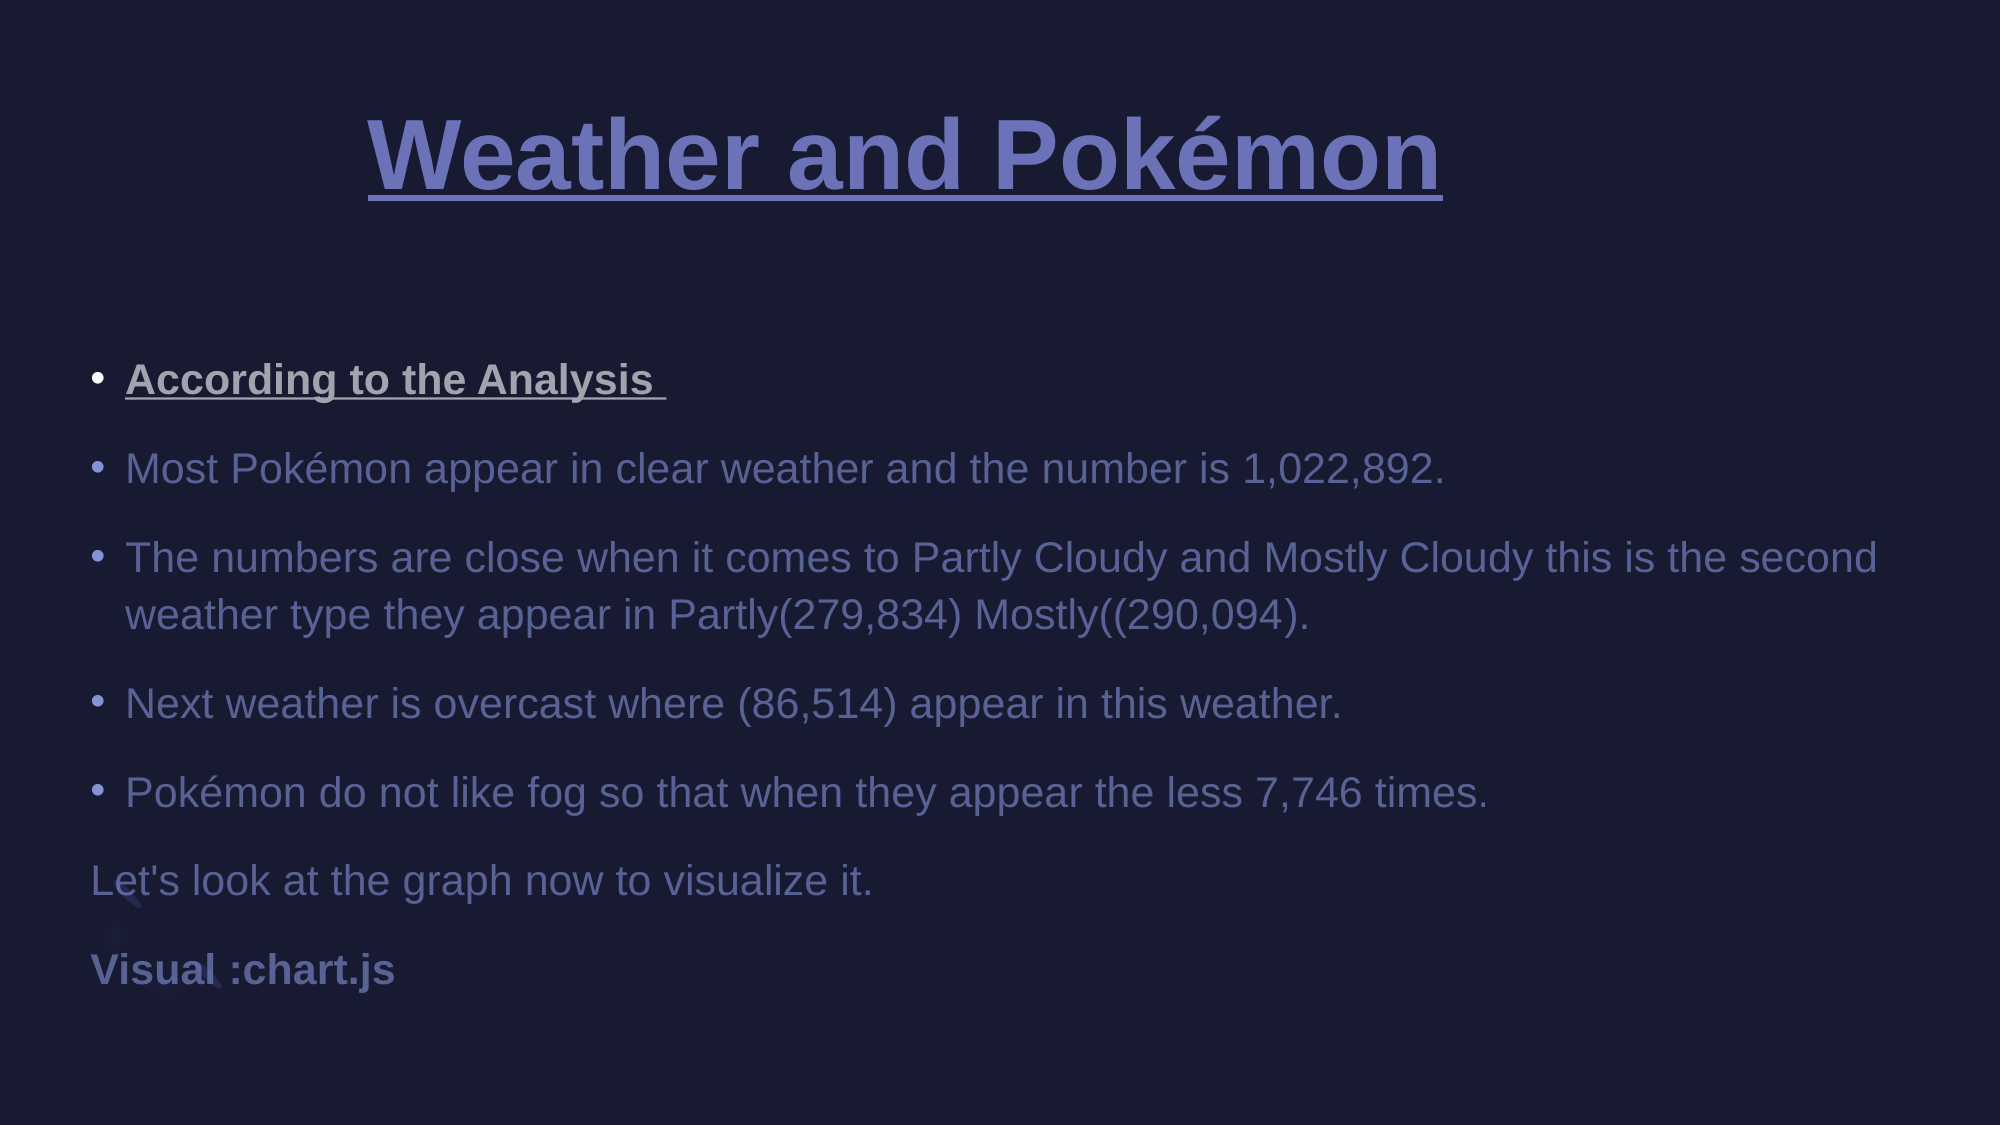

# Weather and Pokémon
According to the Analysis
Most Pokémon appear in clear weather and the number is 1,022,892.
The numbers are close when it comes to Partly Cloudy and Mostly Cloudy this is the second weather type they appear in Partly(279,834) Mostly((290,094).
Next weather is overcast where (86,514) appear in this weather.
Pokémon do not like fog so that when they appear the less 7,746 times.
Let's look at the graph now to visualize it.
Visual :chart.js